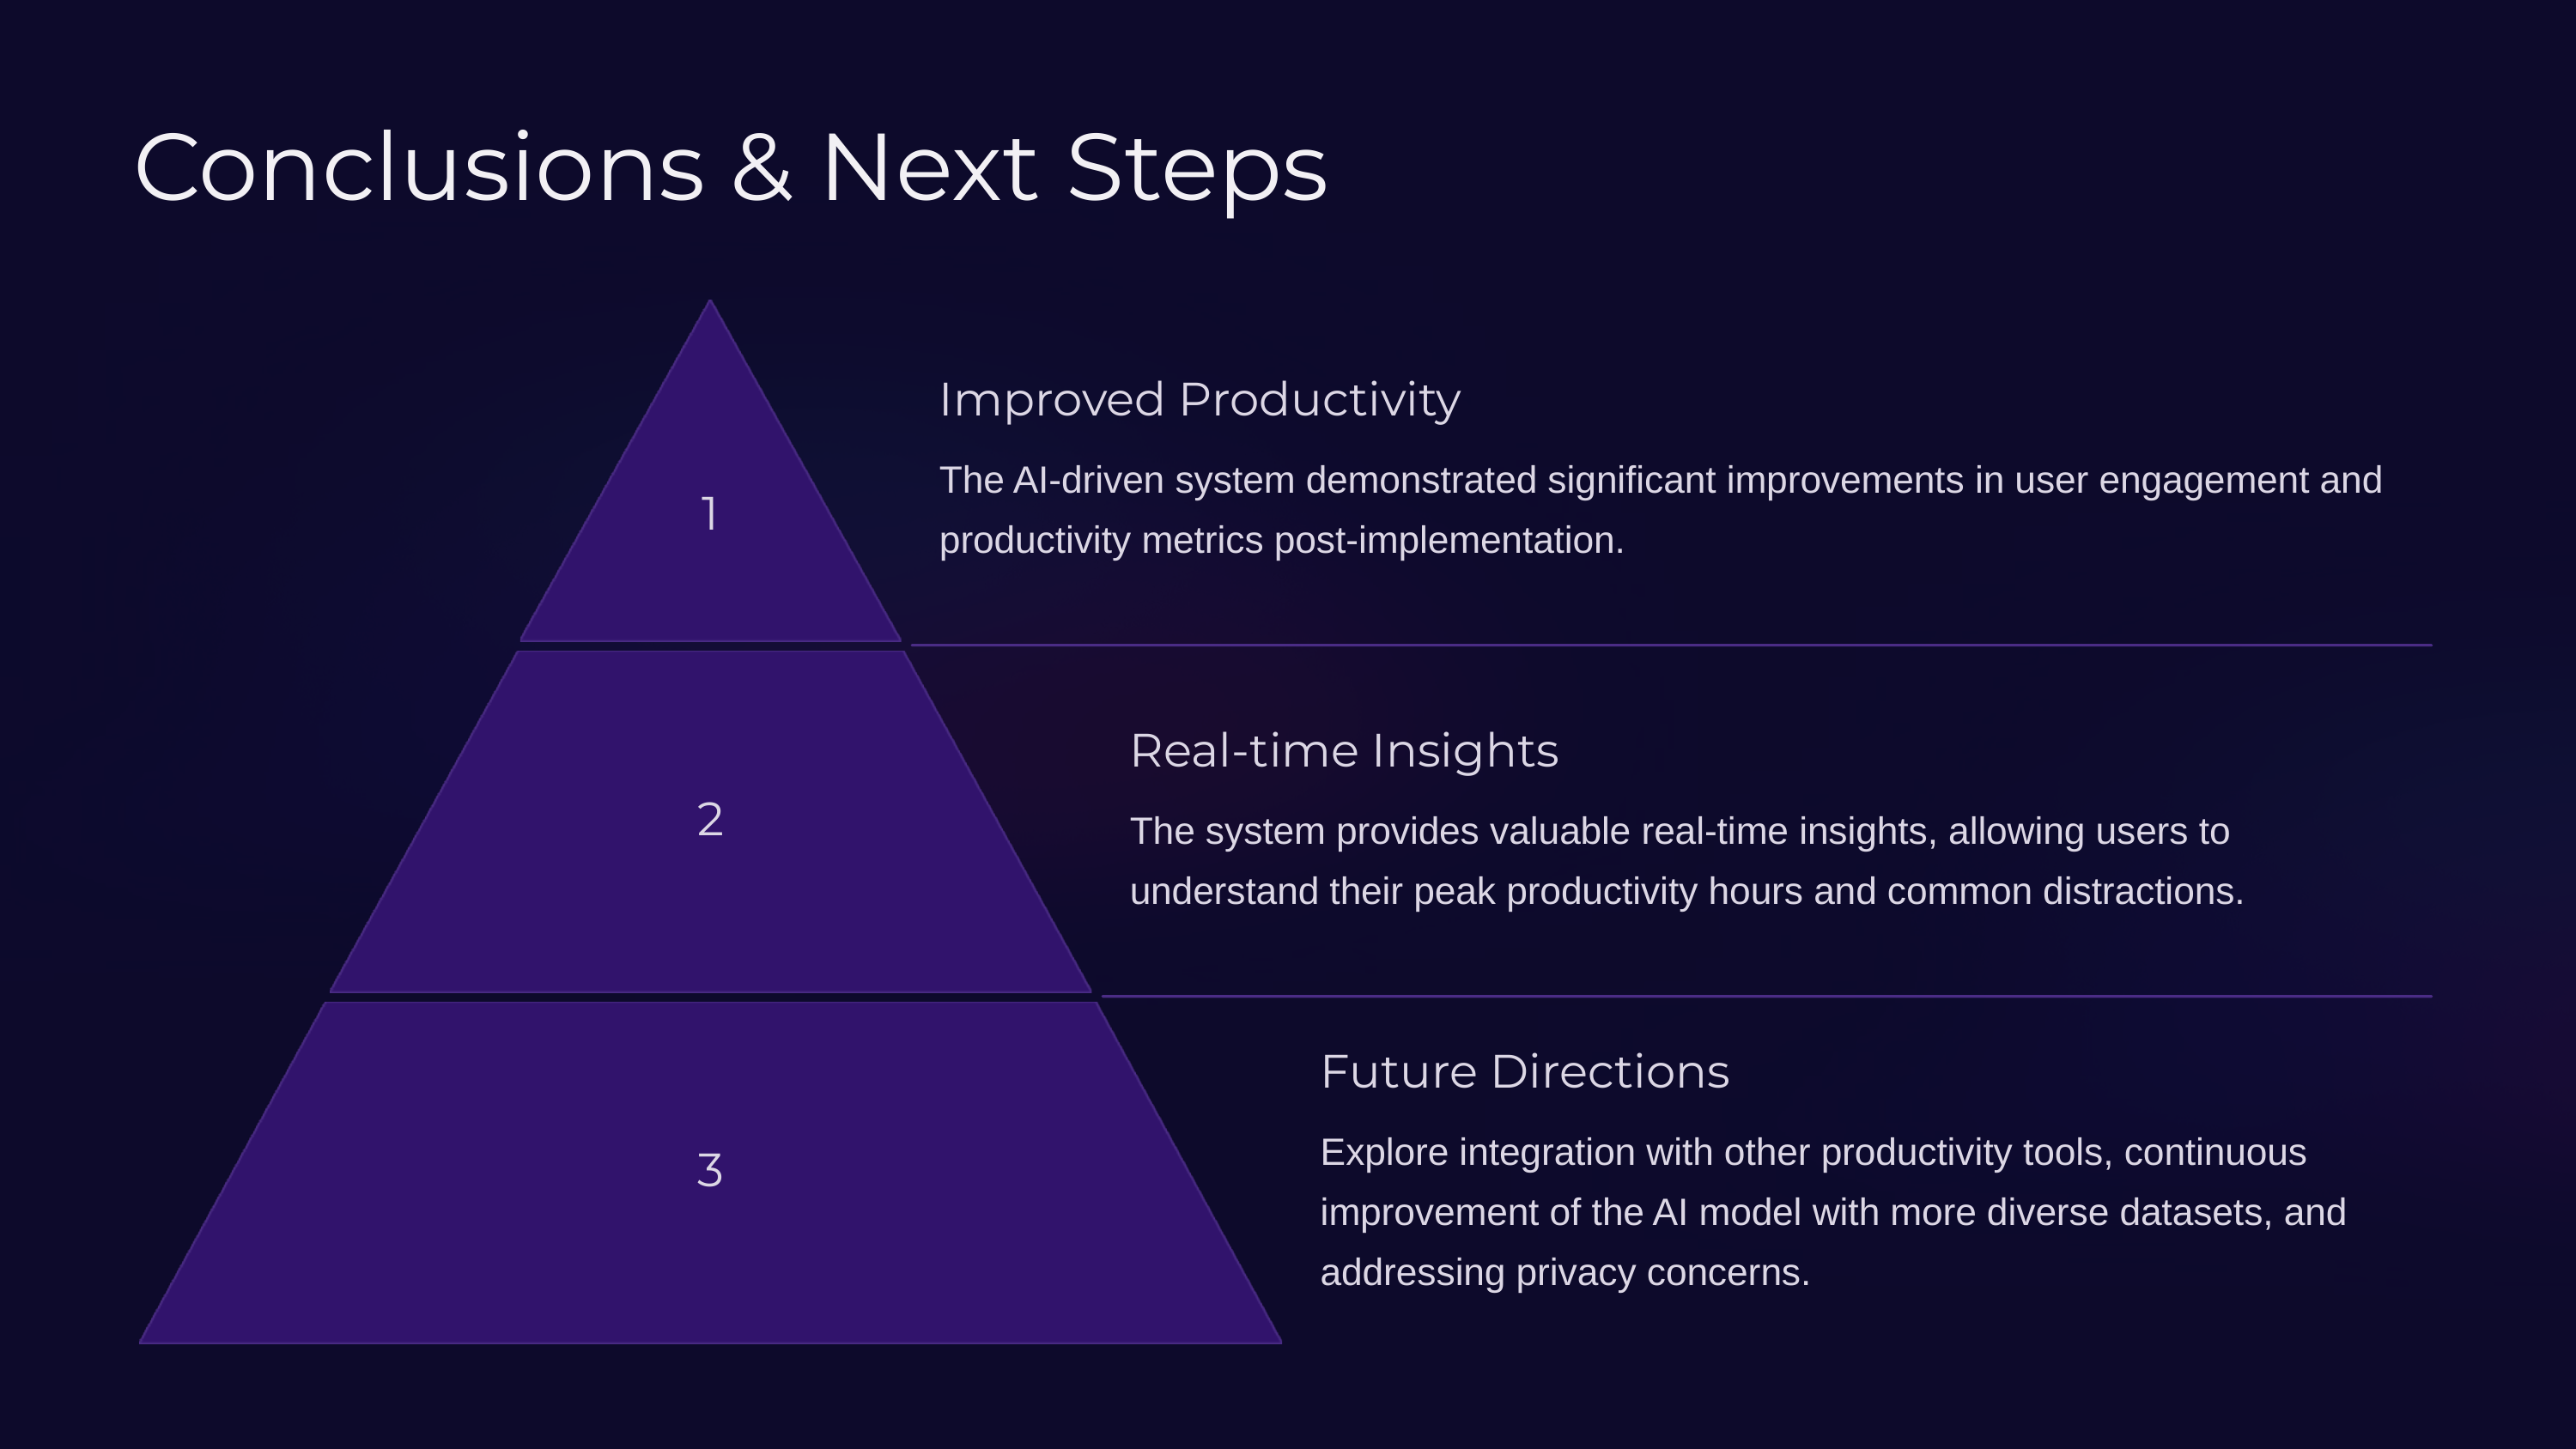

Conclusions & Next Steps

Improved Productivity
The AI-driven system demonstrated significant improvements in user engagement and productivity metrics post-implementation.
1

Real-time Insights
2
The system provides valuable real-time insights, allowing users to understand their peak productivity hours and common distractions.

Future Directions
Explore integration with other productivity tools, continuous improvement of the AI model with more diverse datasets, and addressing privacy concerns.
3